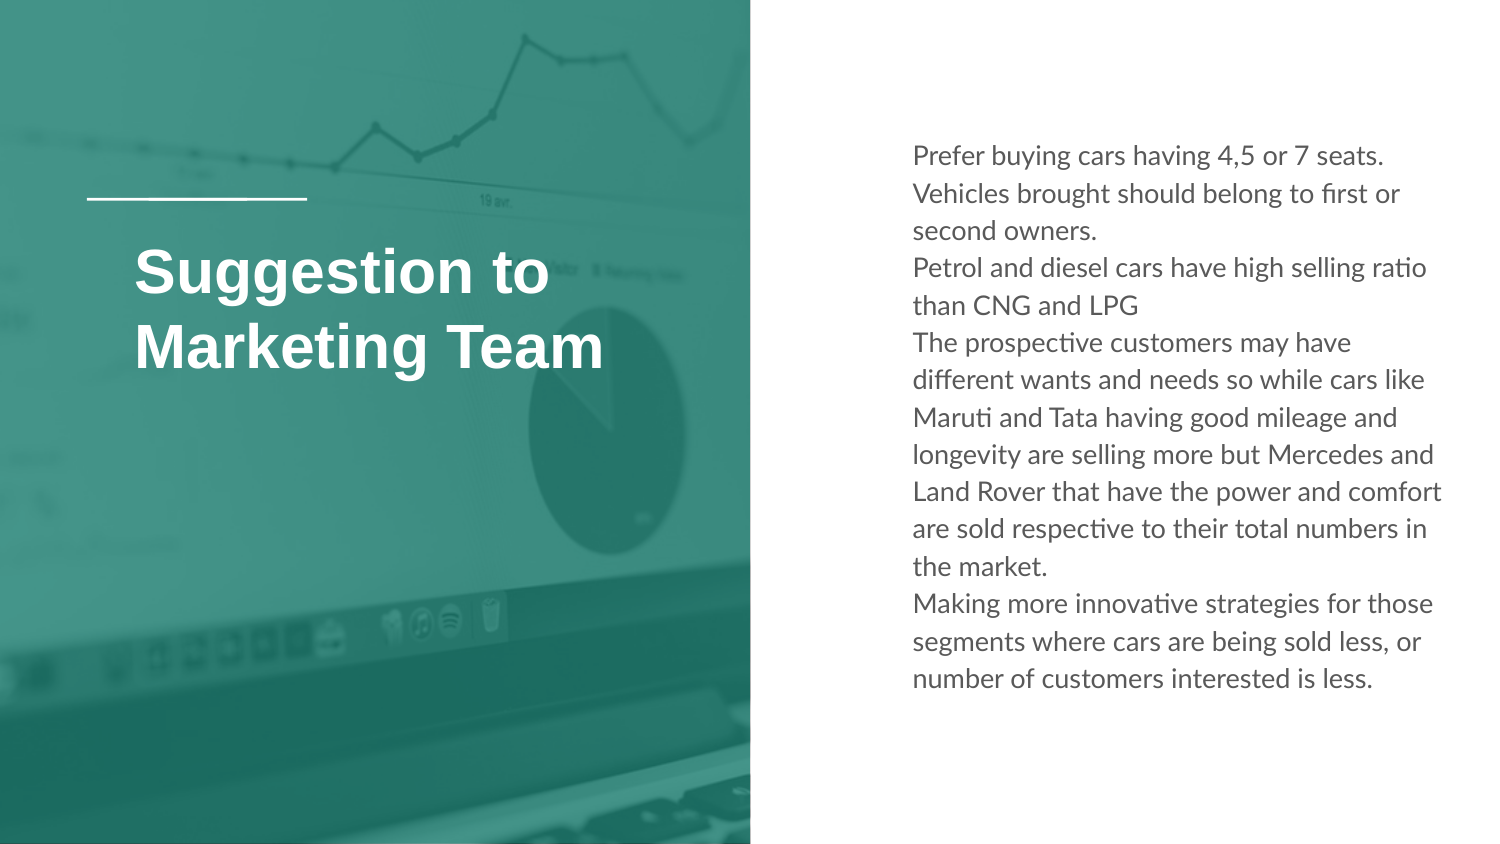

Prefer buying cars having 4,5 or 7 seats.
Vehicles brought should belong to first or second owners.
Petrol and diesel cars have high selling ratio than CNG and LPG
The prospective customers may have different wants and needs so while cars like Maruti and Tata having good mileage and longevity are selling more but Mercedes and Land Rover that have the power and comfort are sold respective to their total numbers in the market.
Making more innovative strategies for those segments where cars are being sold less, or number of customers interested is less.
# Suggestion to Marketing Team